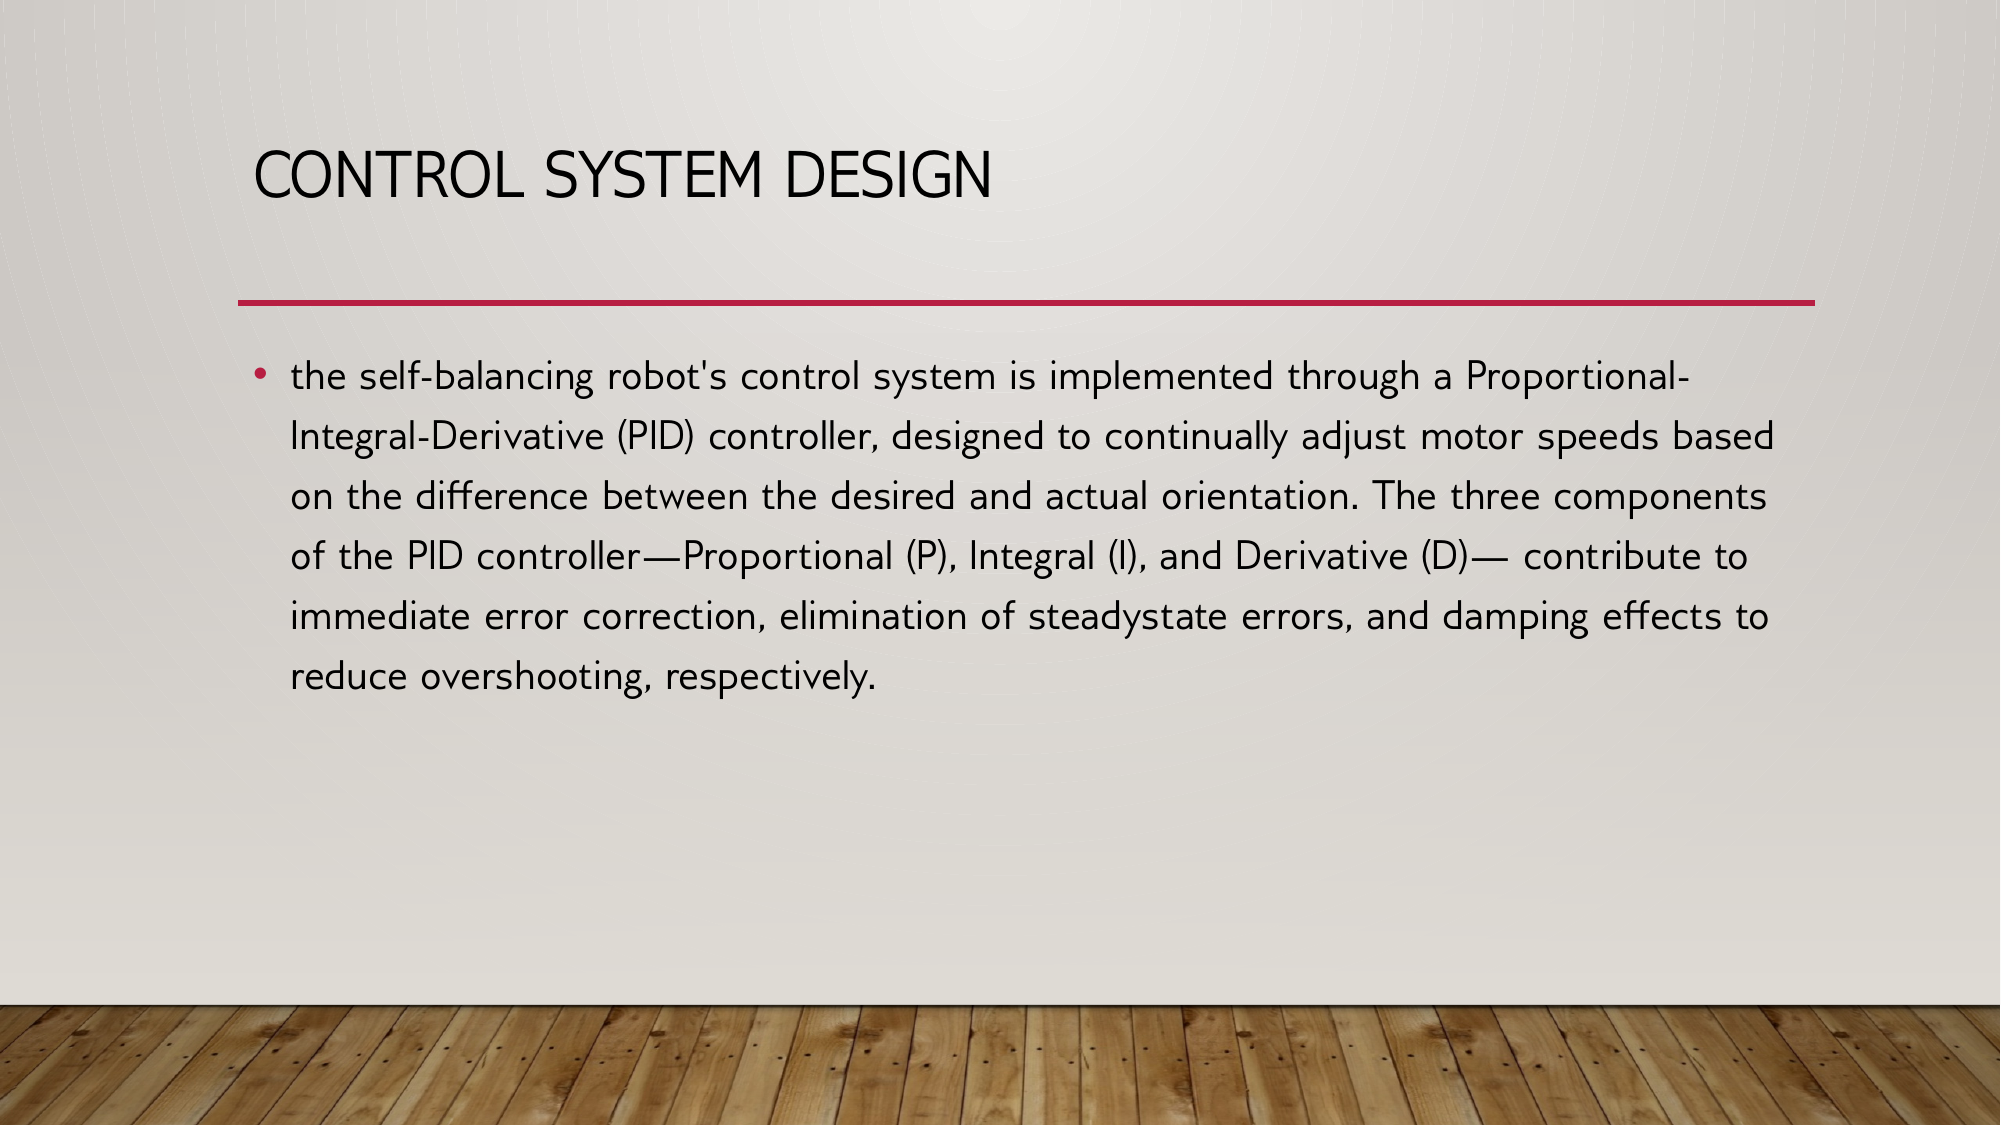

# Control system design
the self-balancing robot's control system is implemented through a Proportional-Integral-Derivative (PID) controller, designed to continually adjust motor speeds based on the difference between the desired and actual orientation. The three components of the PID controller—Proportional (P), Integral (I), and Derivative (D)— contribute to immediate error correction, elimination of steadystate errors, and damping effects to reduce overshooting, respectively.